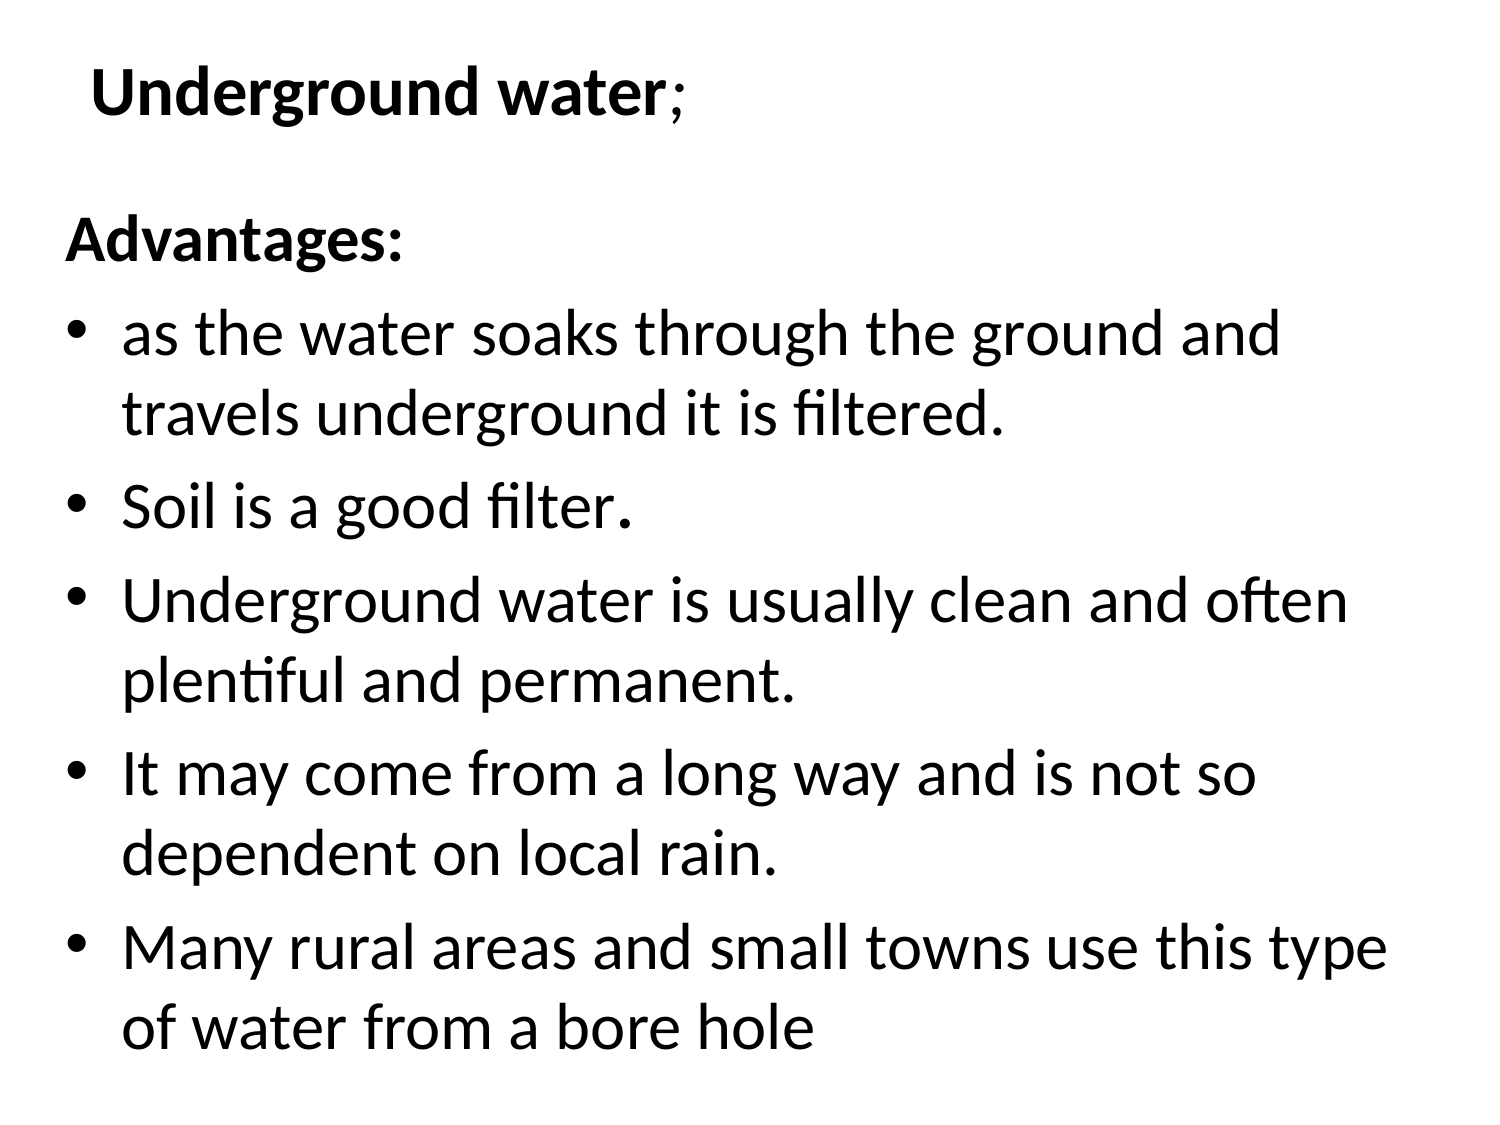

# Underground water;
Advantages:
as the water soaks through the ground and travels underground it is filtered.
Soil is a good filter.
Underground water is usually clean and often plentiful and permanent.
It may come from a long way and is not so dependent on local rain.
Many rural areas and small towns use this type of water from a bore hole